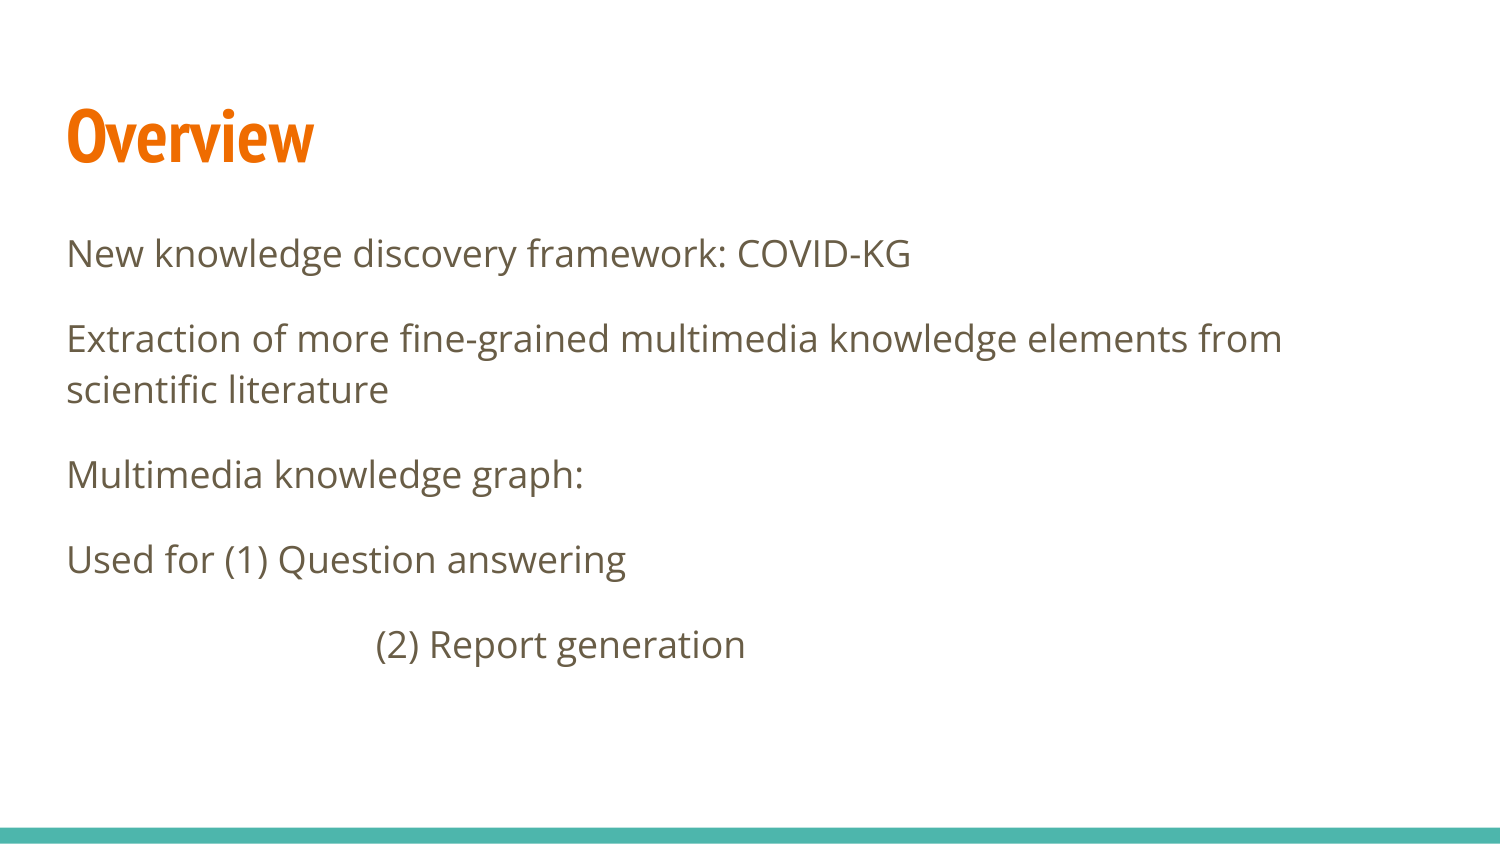

# Overview
New knowledge discovery framework: COVID-KG
Extraction of more fine-grained multimedia knowledge elements from scientific literature
Multimedia knowledge graph:
Used for (1) Question answering
		 (2) Report generation